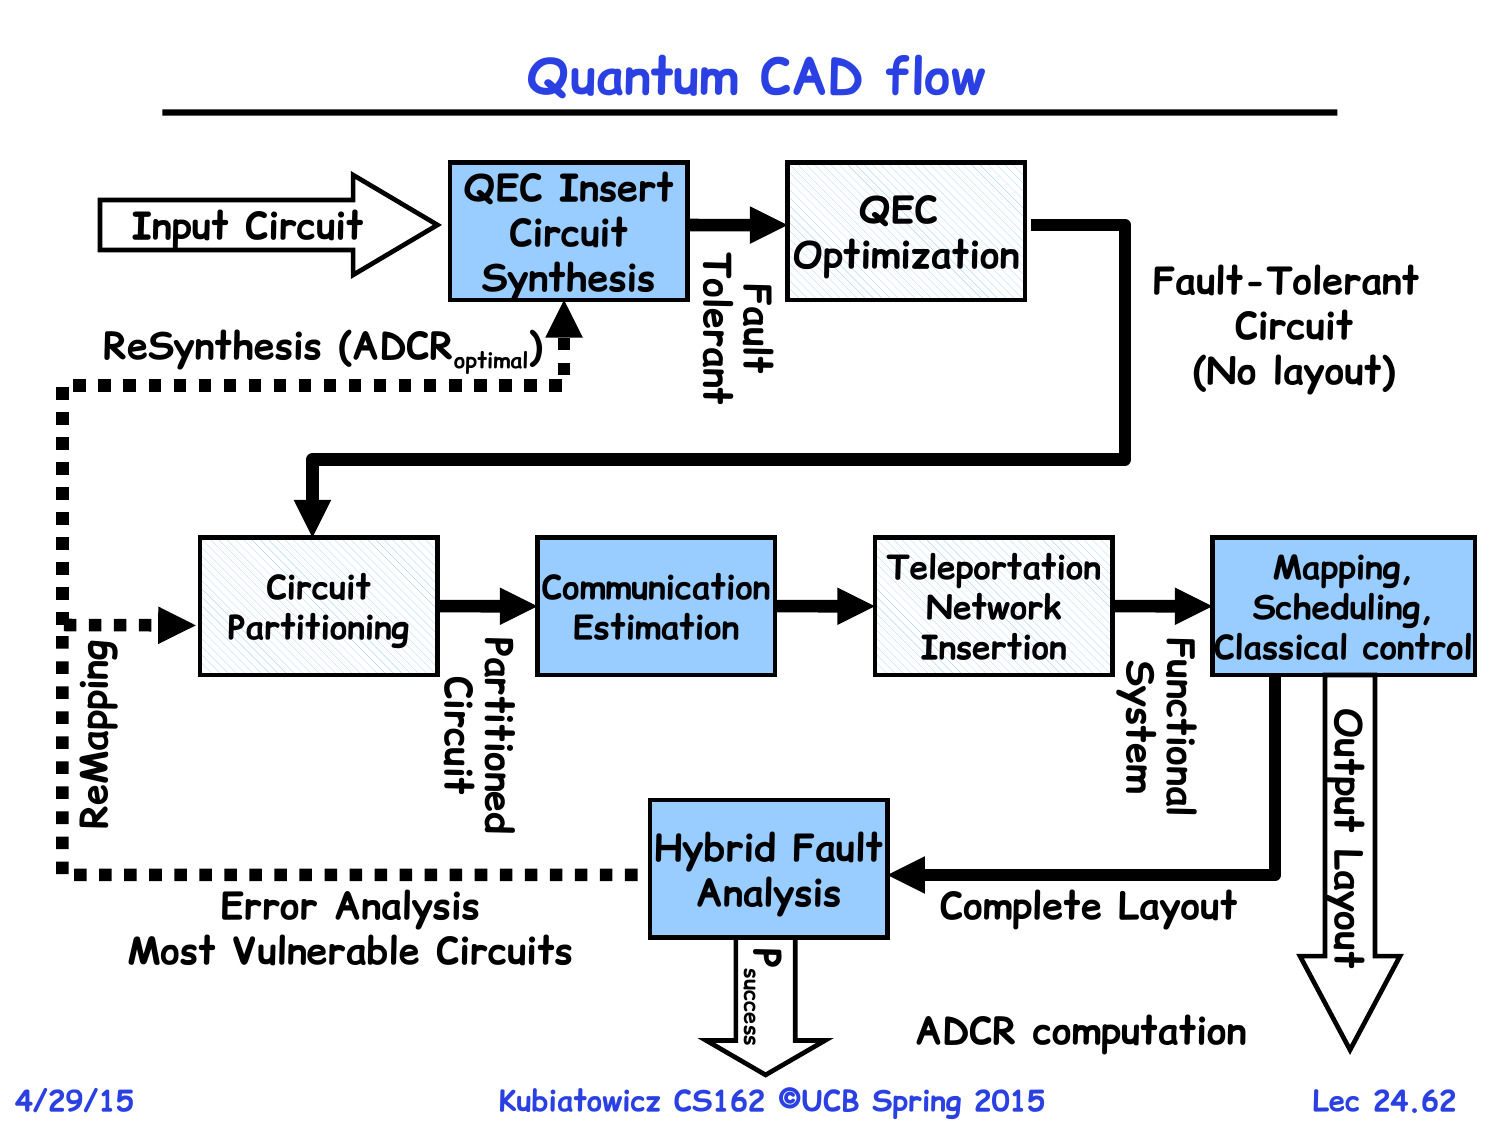

# Quantum CAD flow
QEC Insert
Circuit
Synthesis
QEC
Optimization
Input Circuit

Fault-Tolerant
Circuit
(No layout)

Fault
Tolerant

ReSynthesis (ADCRoptimal)
Circuit
Partitioning
Communication
Estimation
Teleportation
Network
Insertion

Mapping,
Scheduling,
Classical control

Partitioned
Circuit

Functional
System

Error Analysis
Most Vulnerable Circuits
ReMapping

Complete Layout
Hybrid Fault
Analysis
Output Layout
Psuccess
ADCR computation